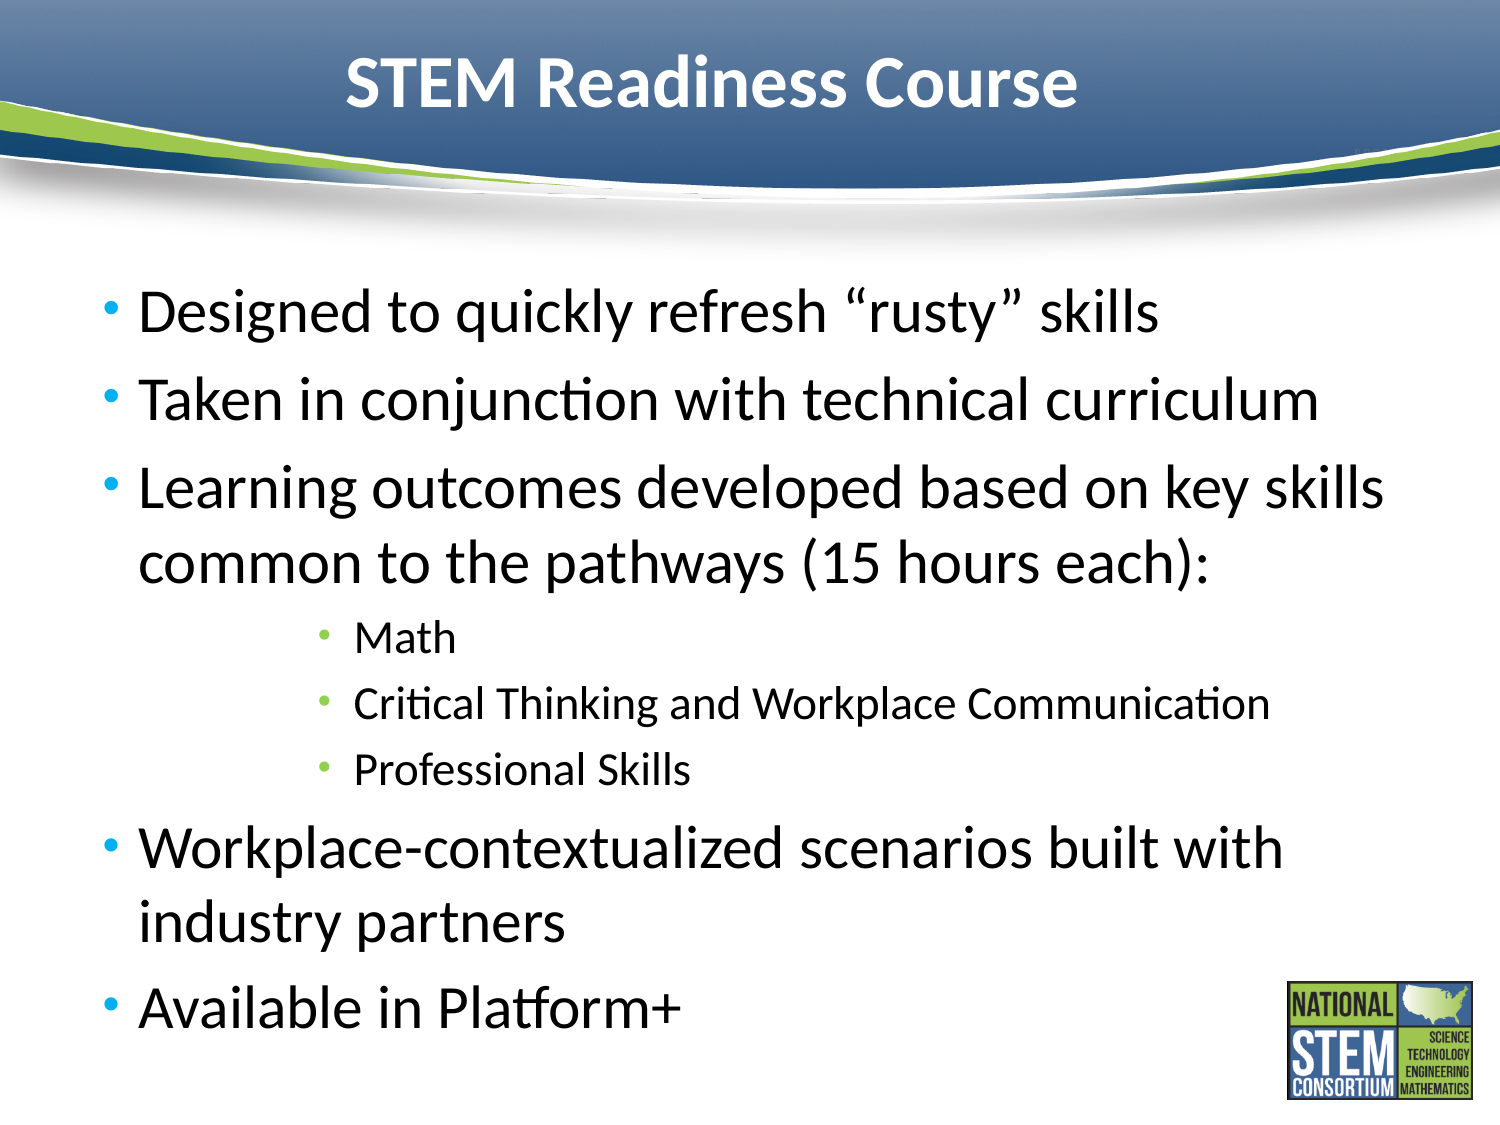

# STEM Readiness Course
Designed to quickly refresh “rusty” skills
Taken in conjunction with technical curriculum
Learning outcomes developed based on key skills common to the pathways (15 hours each):
Math
Critical Thinking and Workplace Communication
Professional Skills
Workplace-contextualized scenarios built with industry partners
Available in Platform+